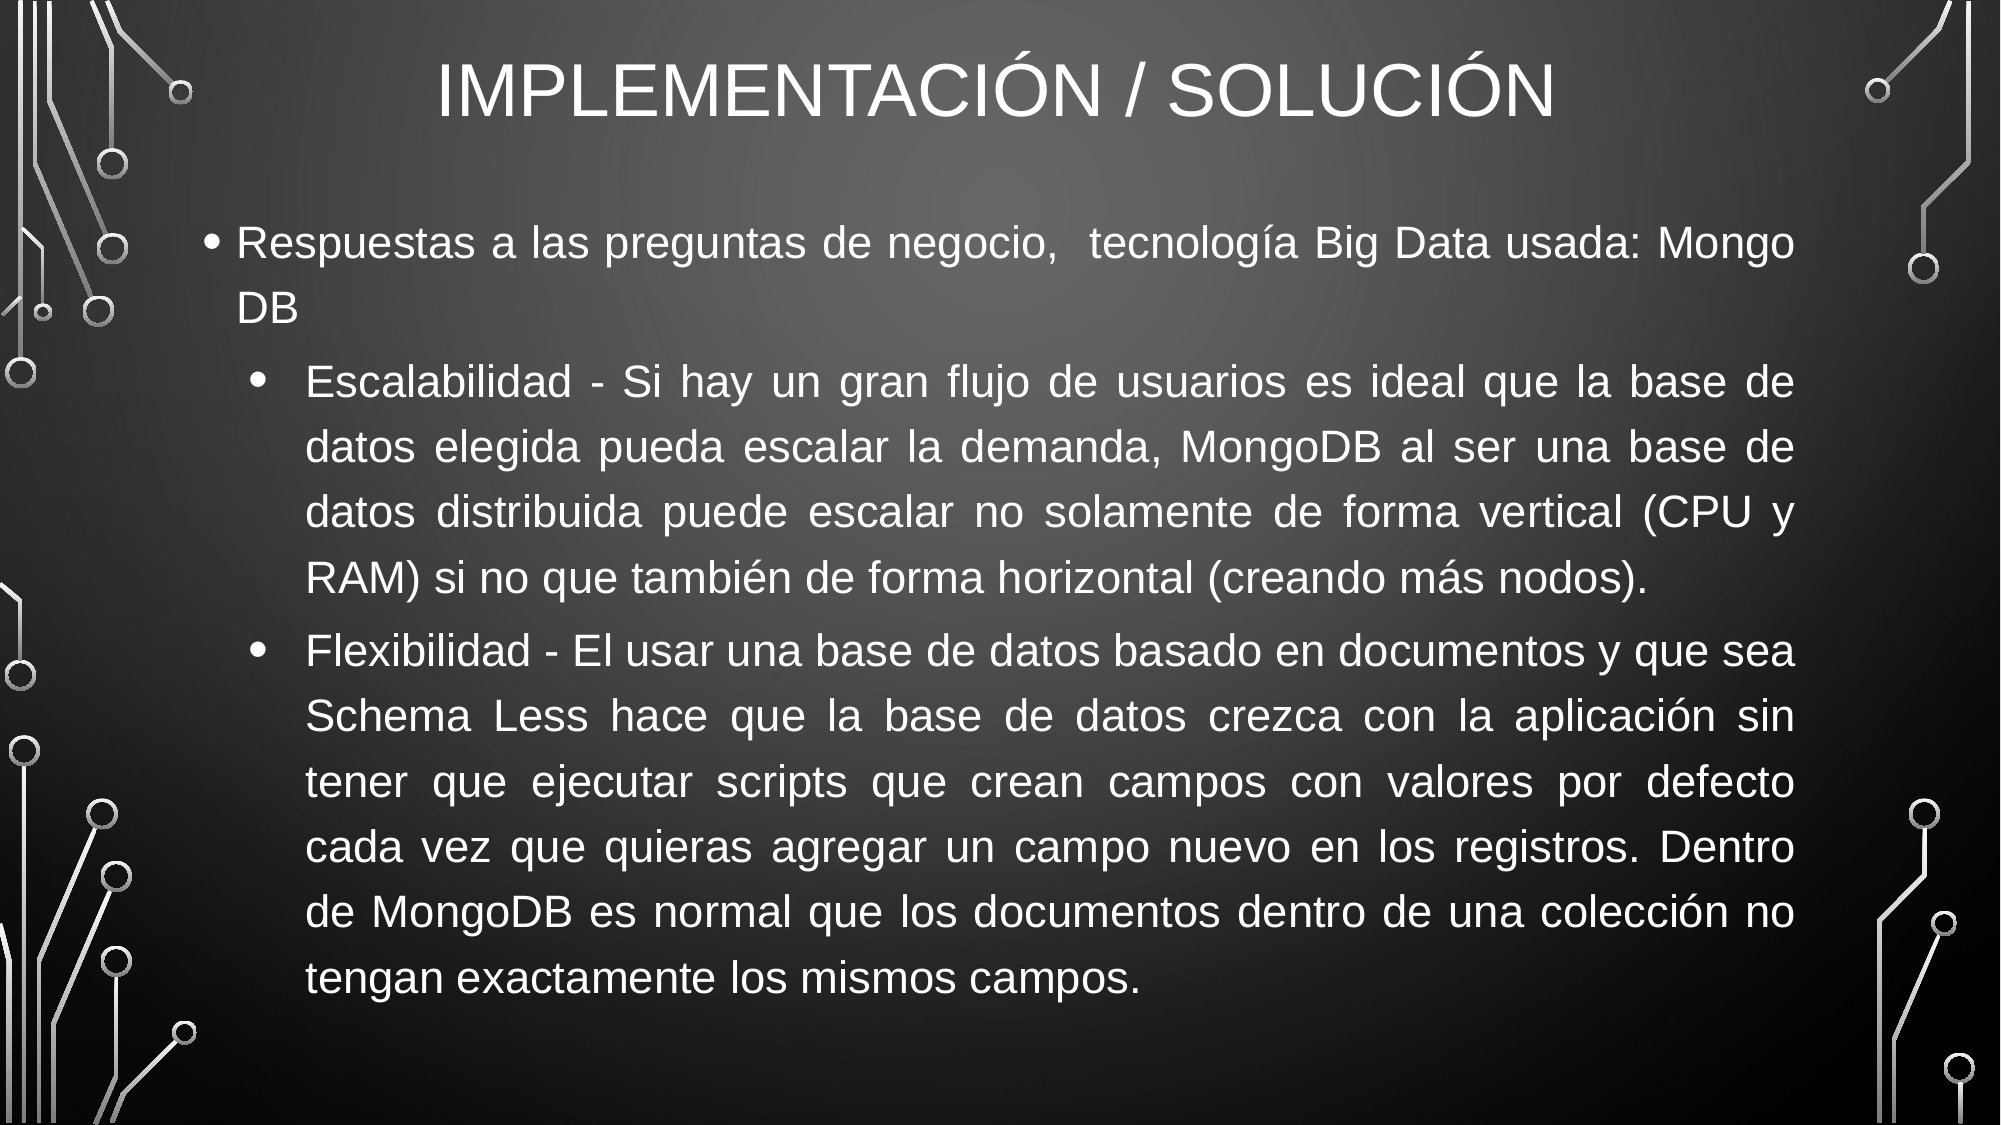

# Implementación / solución
Respuestas a las preguntas de negocio,  tecnología Big Data usada: Mongo DB
Escalabilidad - Si hay un gran flujo de usuarios es ideal que la base de datos elegida pueda escalar la demanda, MongoDB al ser una base de datos distribuida puede escalar no solamente de forma vertical (CPU y RAM) si no que también de forma horizontal (creando más nodos).
Flexibilidad - El usar una base de datos basado en documentos y que sea Schema Less hace que la base de datos crezca con la aplicación sin tener que ejecutar scripts que crean campos con valores por defecto cada vez que quieras agregar un campo nuevo en los registros. Dentro de MongoDB es normal que los documentos dentro de una colección no tengan exactamente los mismos campos.